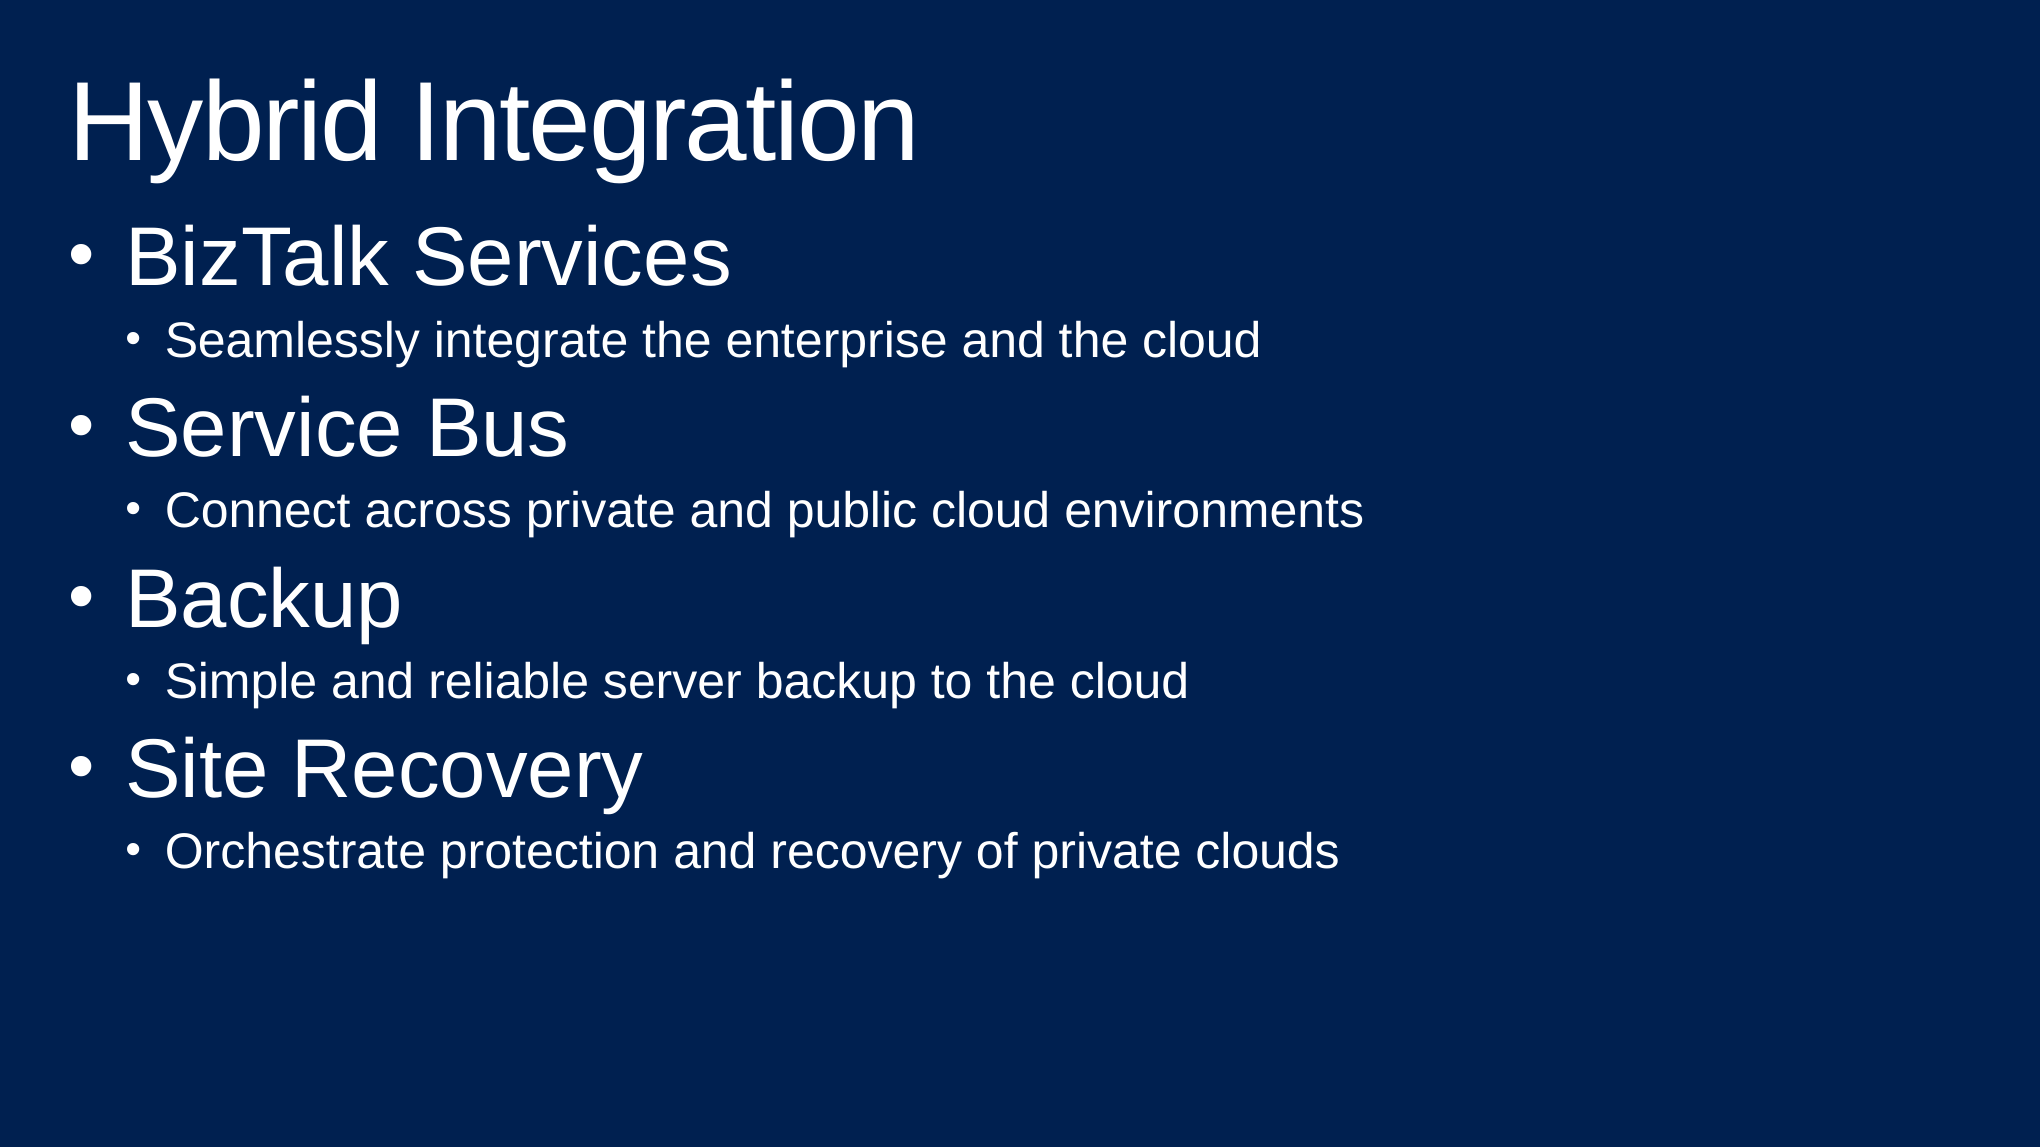

# Hybrid Integration
BizTalk Services
Seamlessly integrate the enterprise and the cloud
Service Bus
Connect across private and public cloud environments
Backup
Simple and reliable server backup to the cloud
Site Recovery
Orchestrate protection and recovery of private clouds